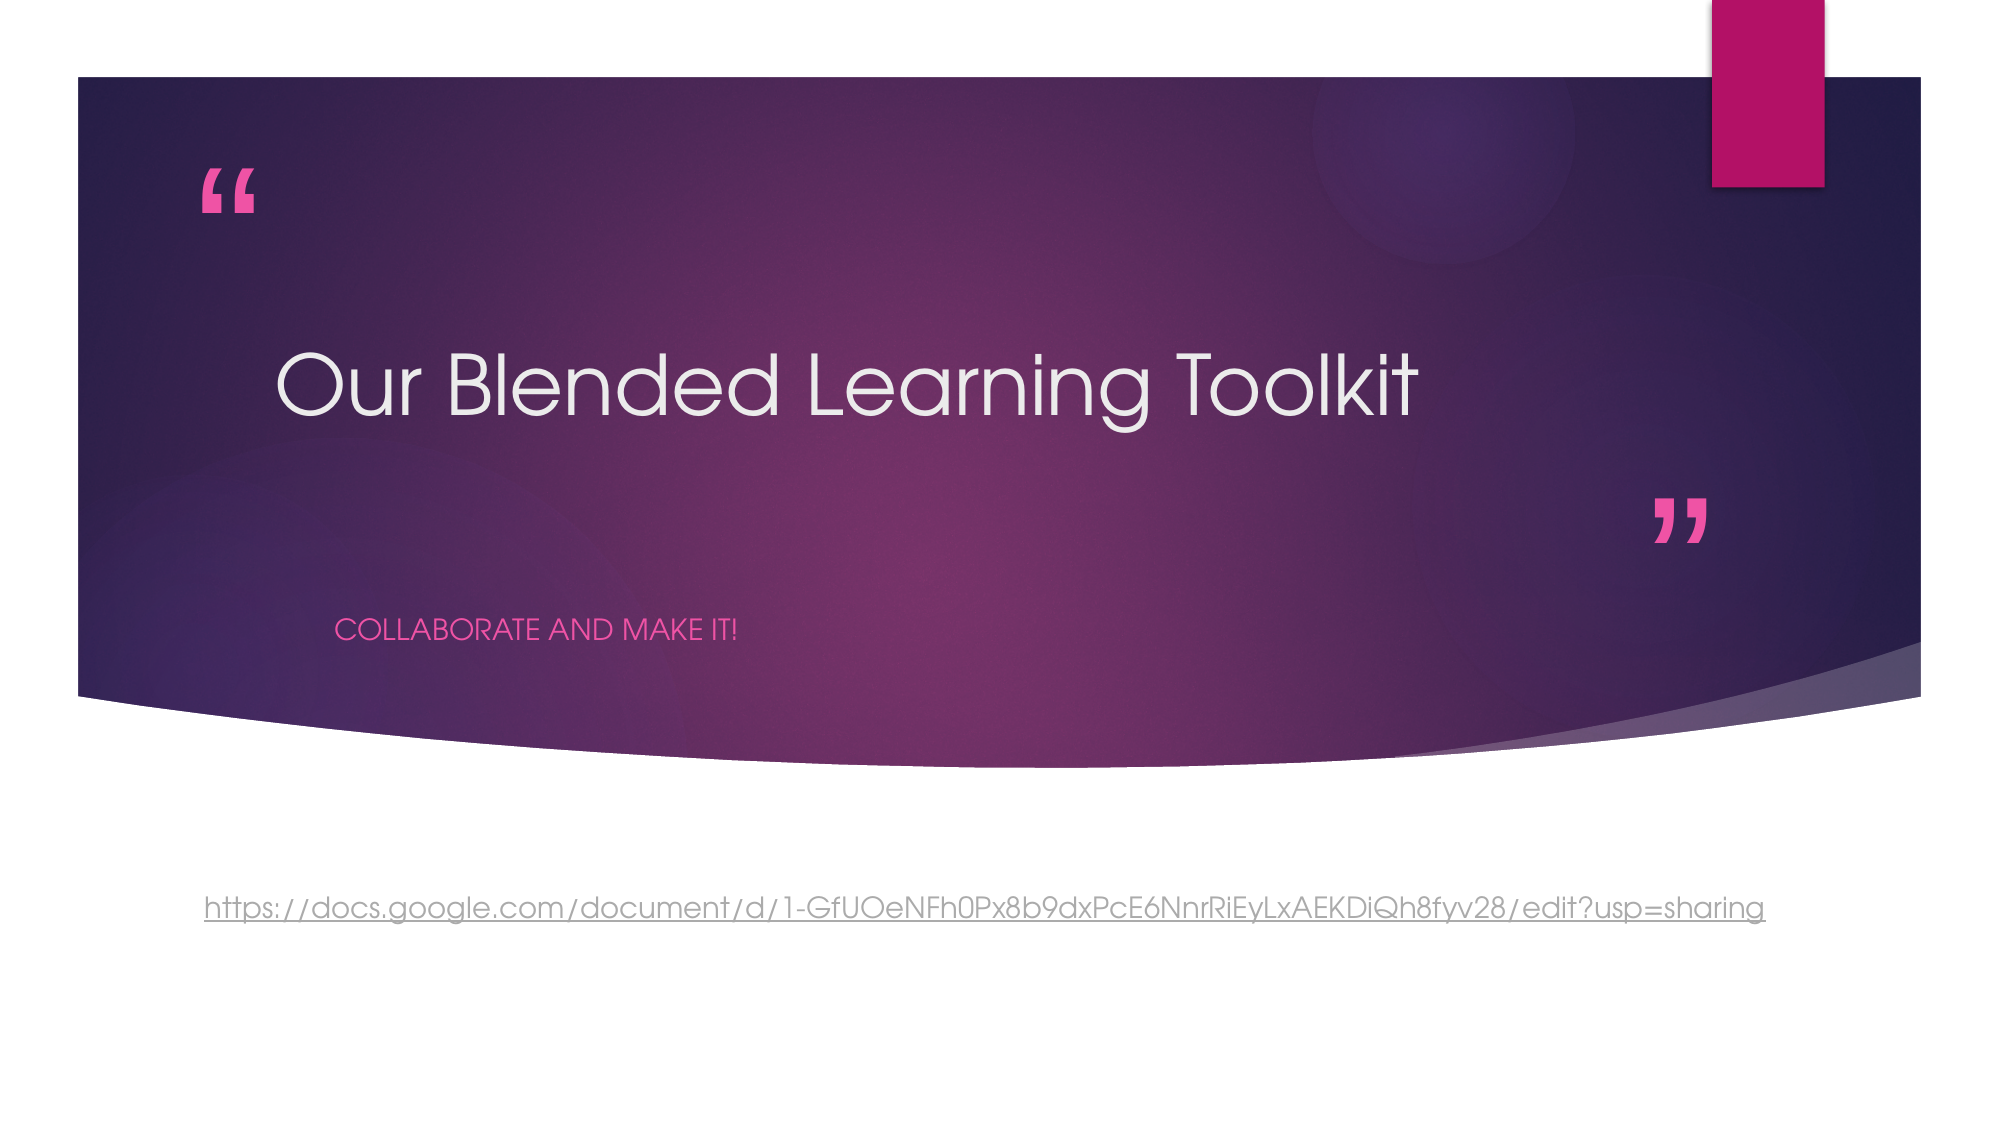

# Our Blended Learning Toolkit
Collaborate and make it!
https://docs.google.com/document/d/1-GfUOeNFh0Px8b9dxPcE6NnrRiEyLxAEKDiQh8fyv28/edit?usp=sharing